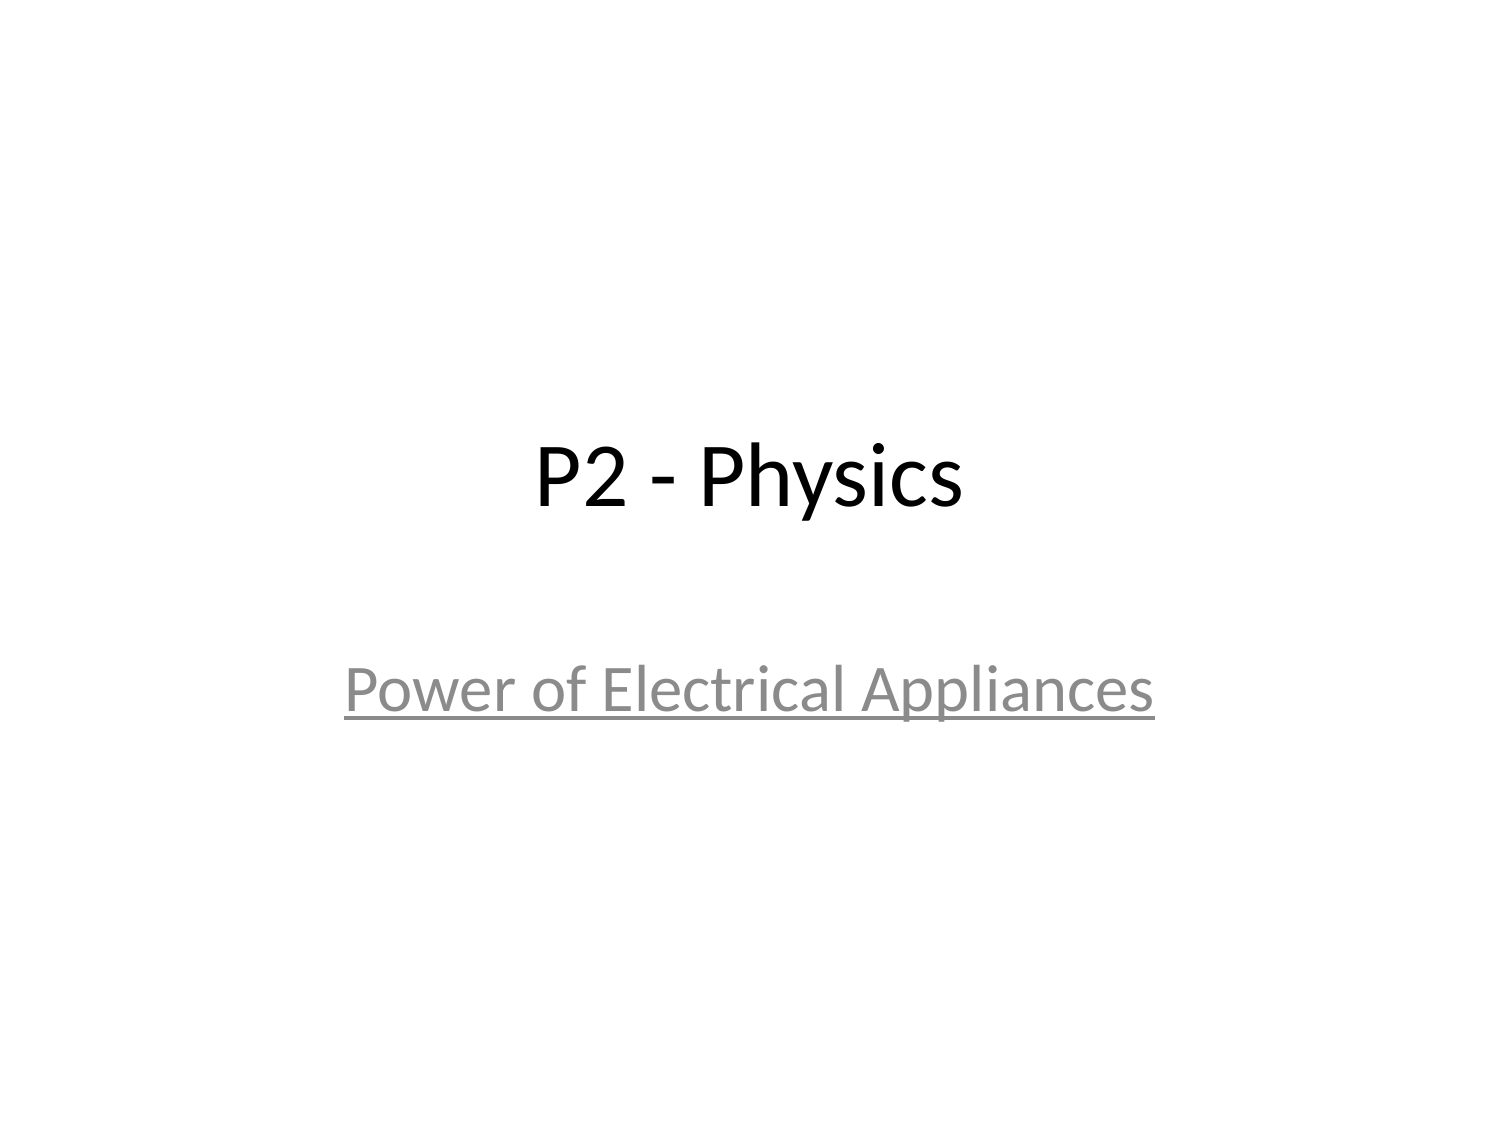

# P2 - Physics
Power of Electrical Appliances